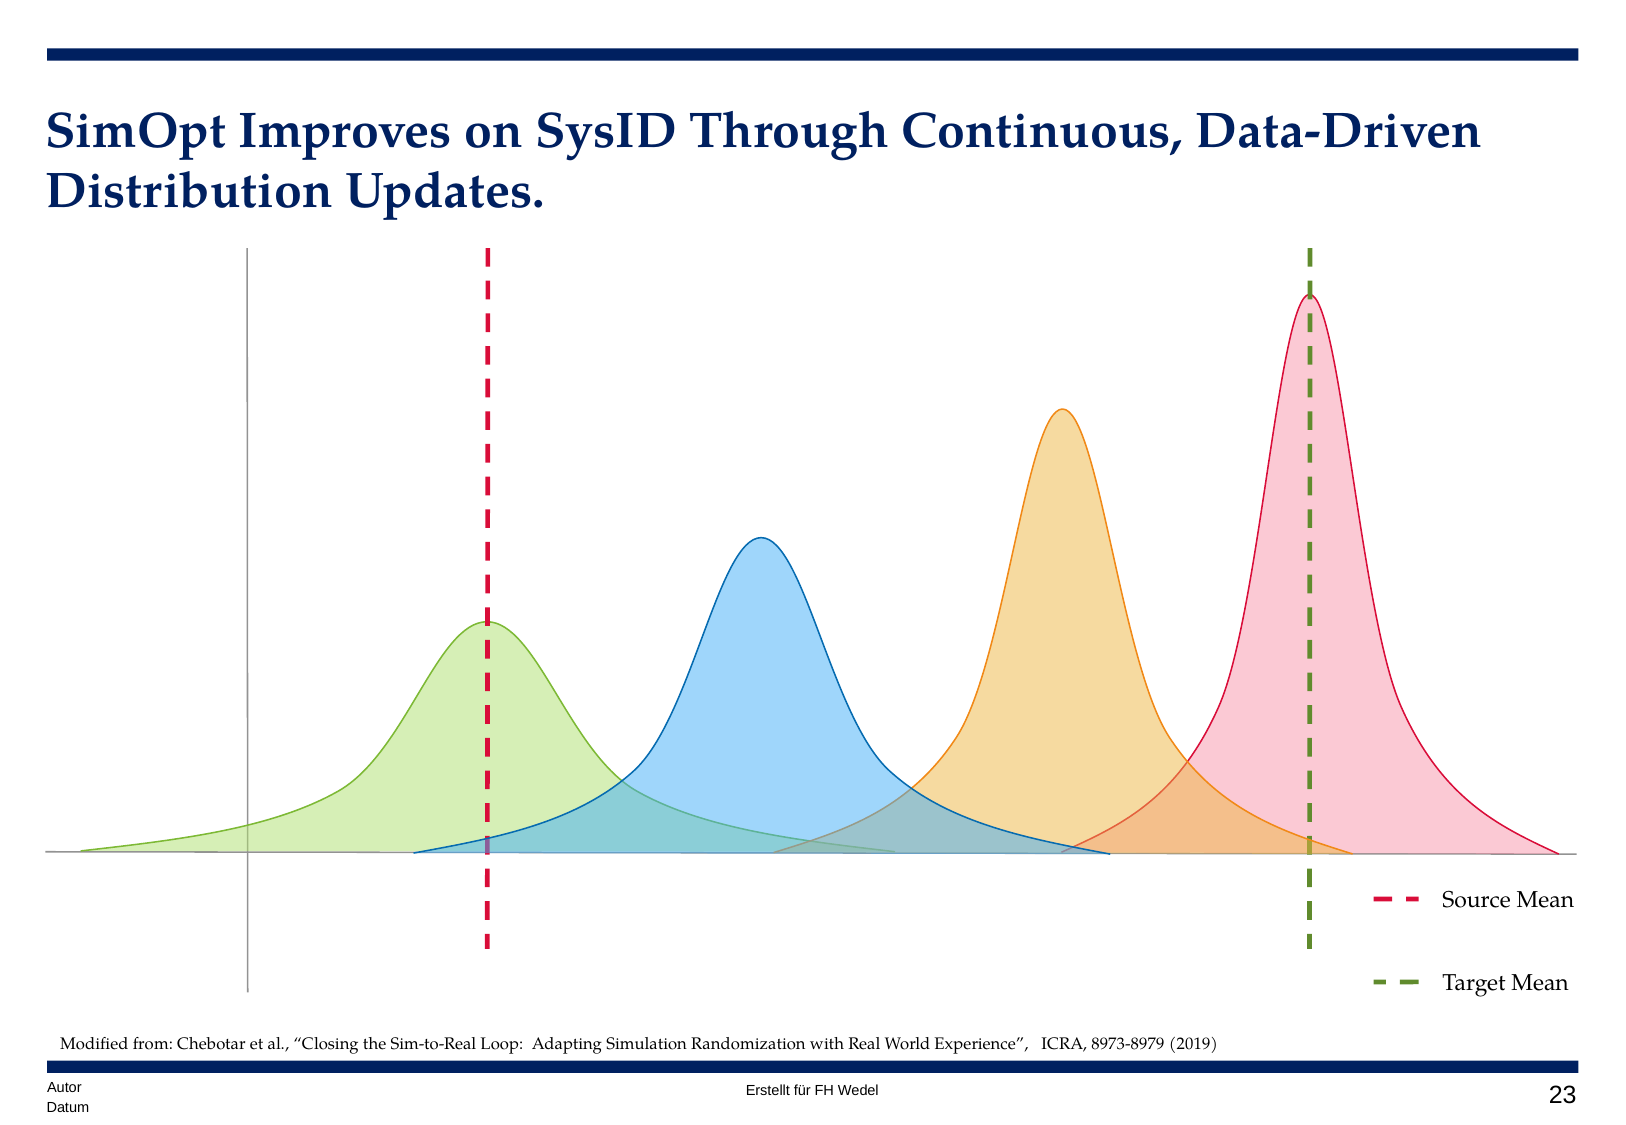

# SimOpt Improves on SysID Through Continuous, Data-Driven Distribution Updates.

Source Mean

Target Mean

Modified from: Chebotar et al., “Closing the Sim-to-Real Loop:  Adapting Simulation Randomization with Real World Experience”,   ICRA, 8973-8979 (2019)

Autor
23
Datum